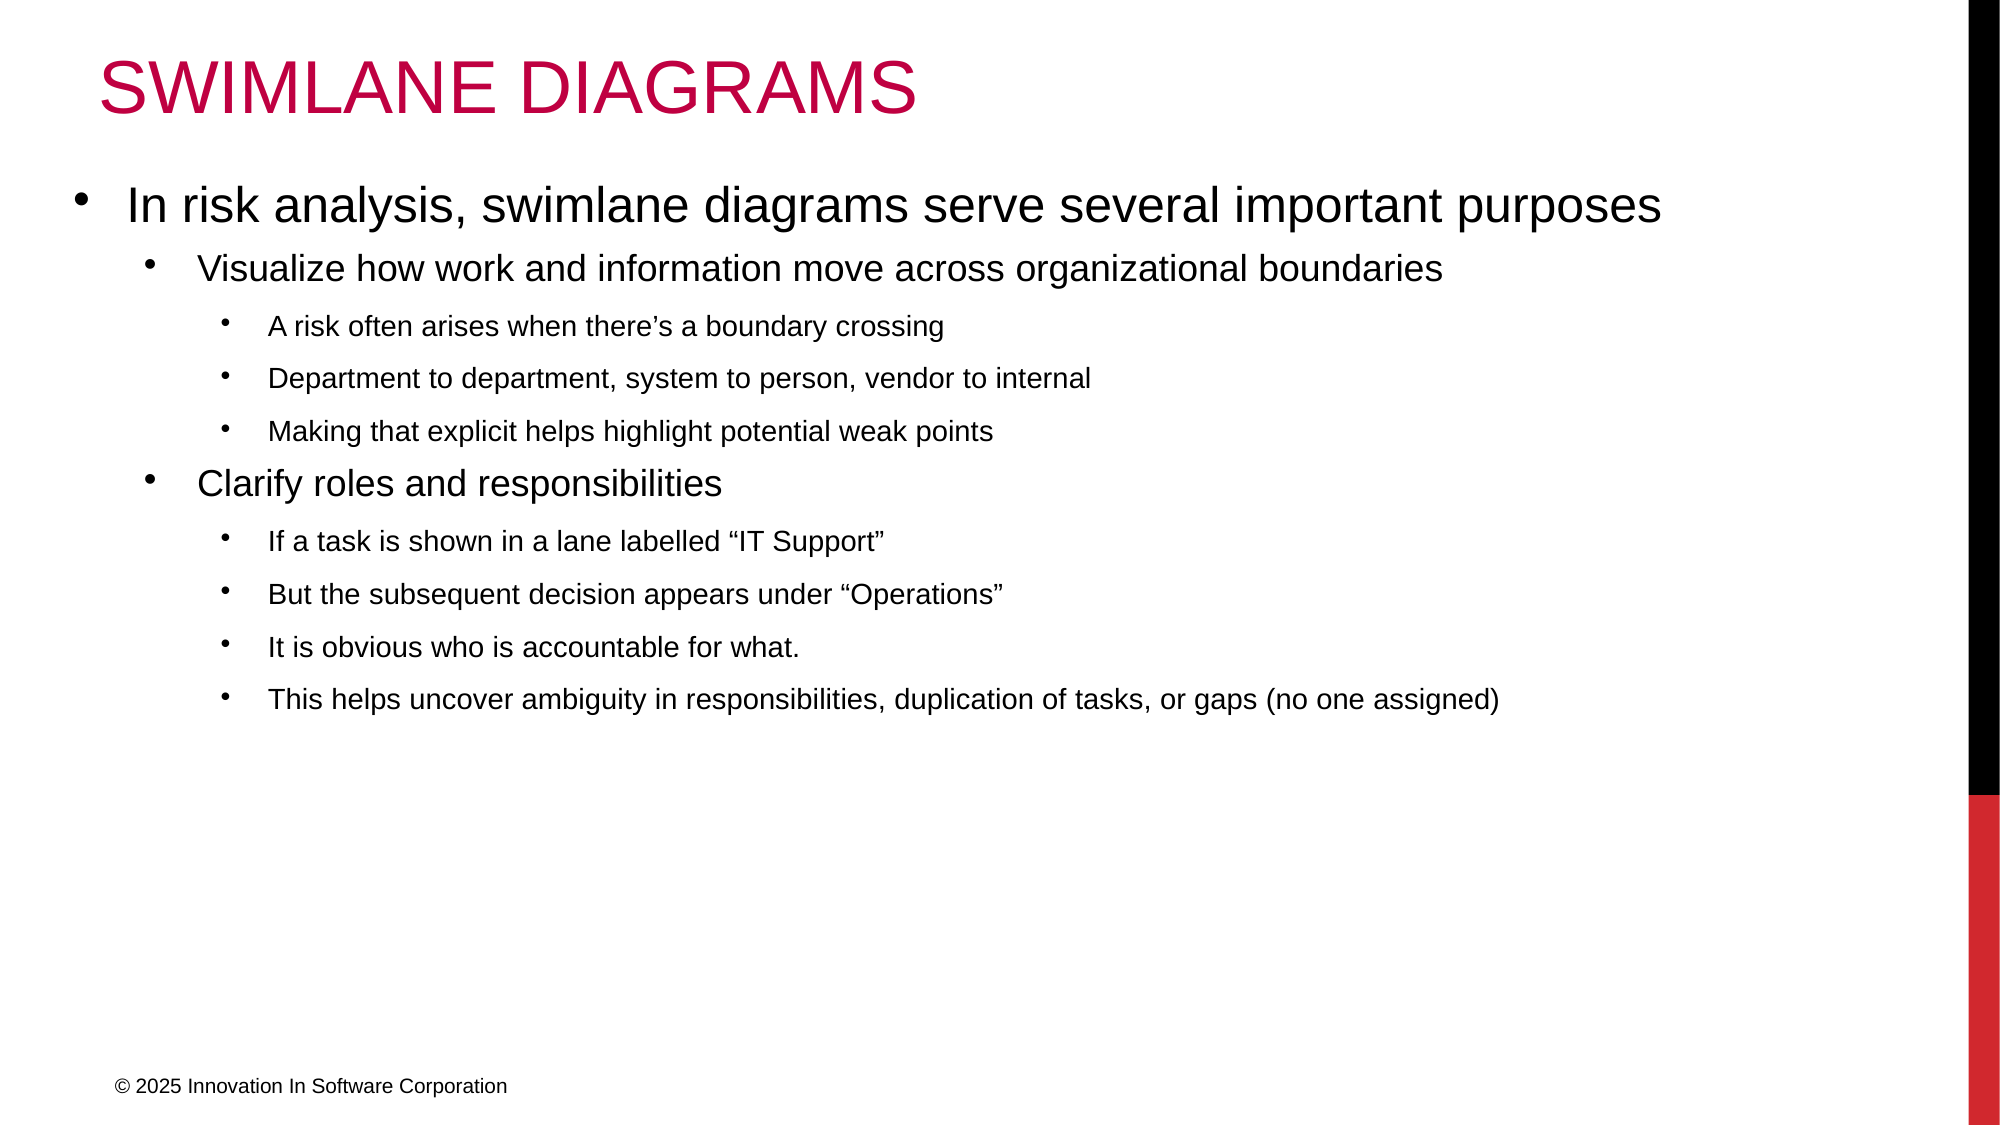

# Swimlane Diagrams
In risk analysis, swimlane diagrams serve several important purposes
Visualize how work and information move across organizational boundaries
A risk often arises when there’s a boundary crossing
Department to department, system to person, vendor to internal
Making that explicit helps highlight potential weak points
Clarify roles and responsibilities
If a task is shown in a lane labelled “IT Support”
But the subsequent decision appears under “Operations”
It is obvious who is accountable for what.
This helps uncover ambiguity in responsibilities, duplication of tasks, or gaps (no one assigned)
© 2025 Innovation In Software Corporation